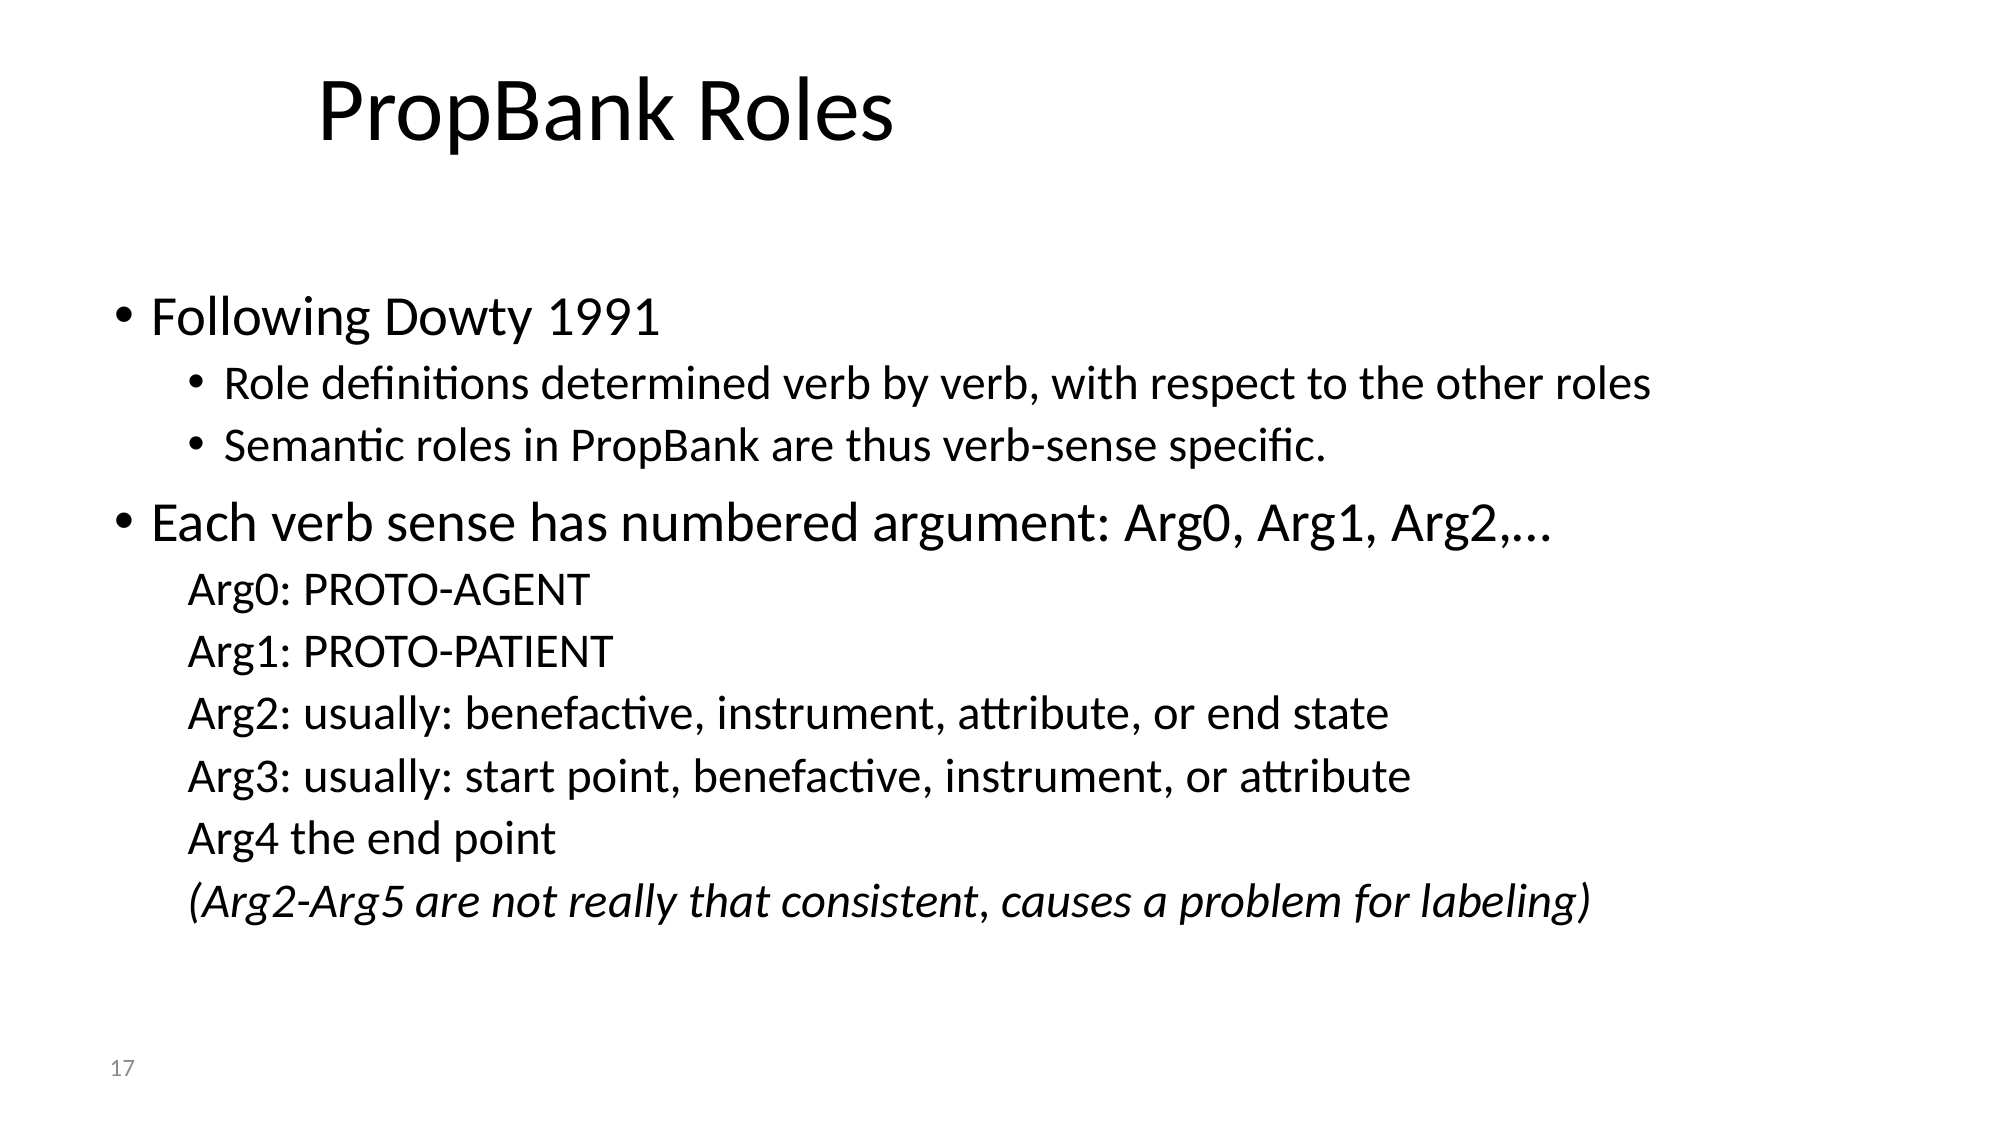

# PropBank Roles
Following Dowty 1991
Role definitions determined verb by verb, with respect to the other roles
Semantic roles in PropBank are thus verb-sense specific.
Each verb sense has numbered argument: Arg0, Arg1, Arg2,…
Arg0: PROTO-AGENT
Arg1: PROTO-PATIENT
Arg2: usually: benefactive, instrument, attribute, or end state
Arg3: usually: start point, benefactive, instrument, or attribute
Arg4 the end point
(Arg2-Arg5 are not really that consistent, causes a problem for labeling)

17